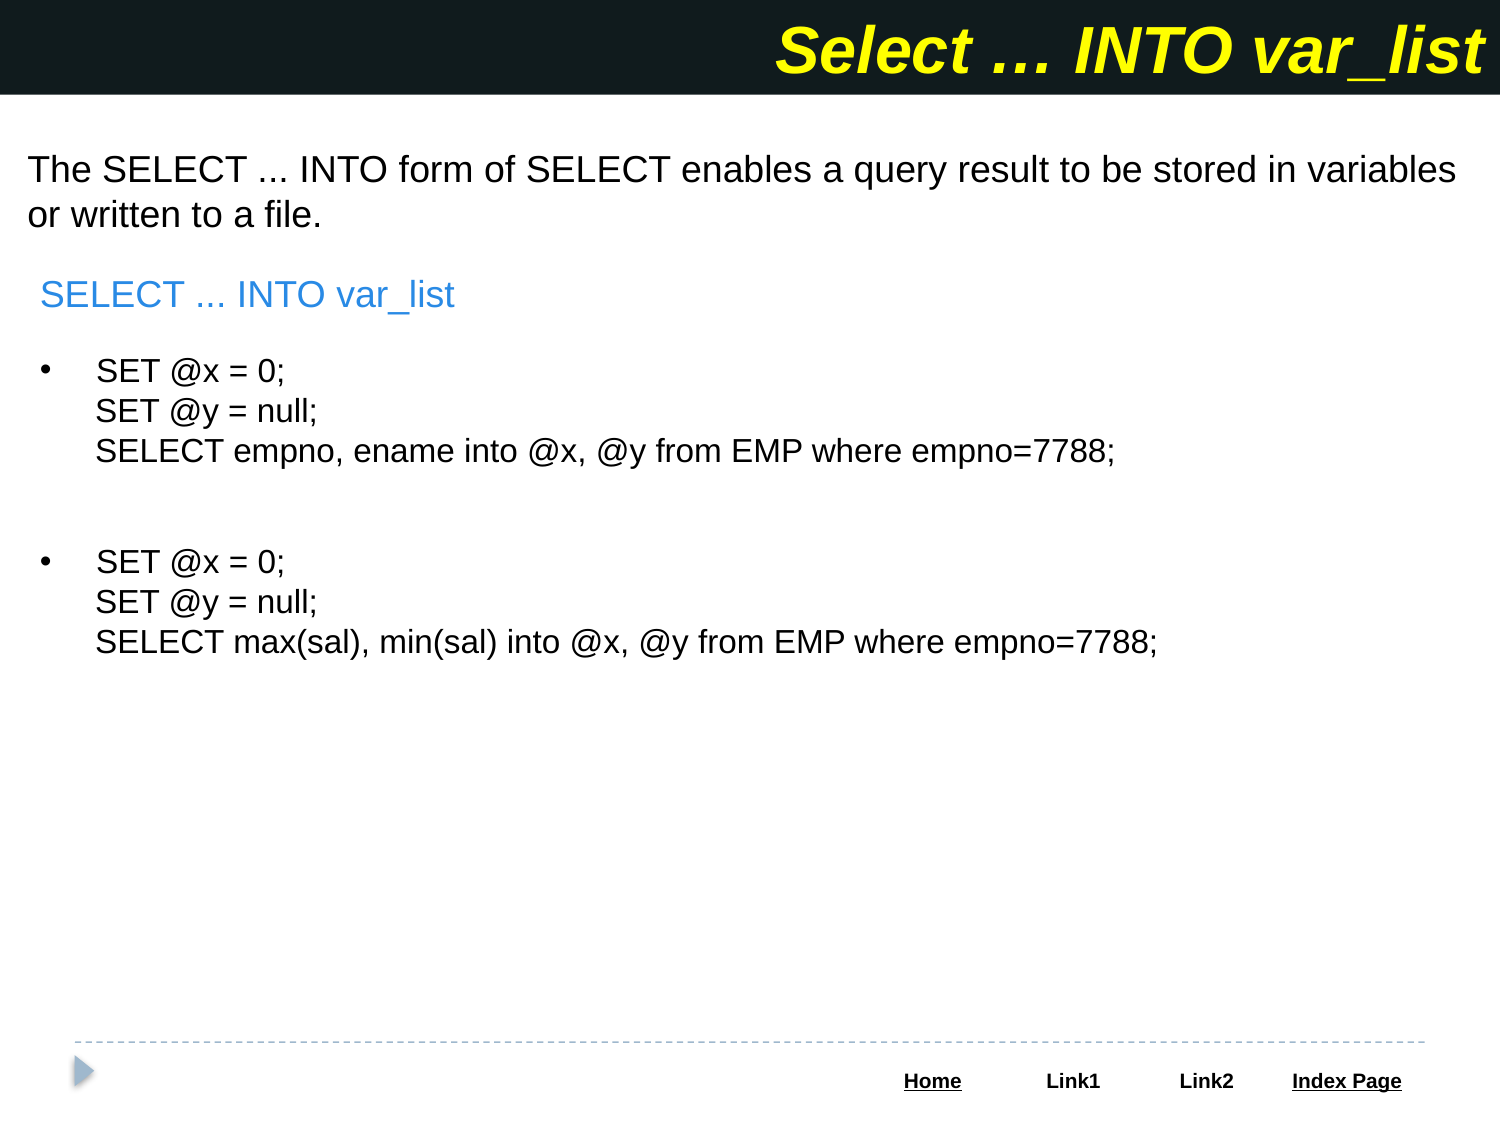

Select … INTO var_list
The SELECT ... INTO form of SELECT enables a query result to be stored in variables or written to a file.
SELECT ... INTO var_list
SET @x = 0;
      SET @y = null;
      SELECT empno, ename into @x, @y from EMP where empno=7788;
SET @x = 0;
      SET @y = null;
      SELECT max(sal), min(sal) into @x, @y from EMP where empno=7788;